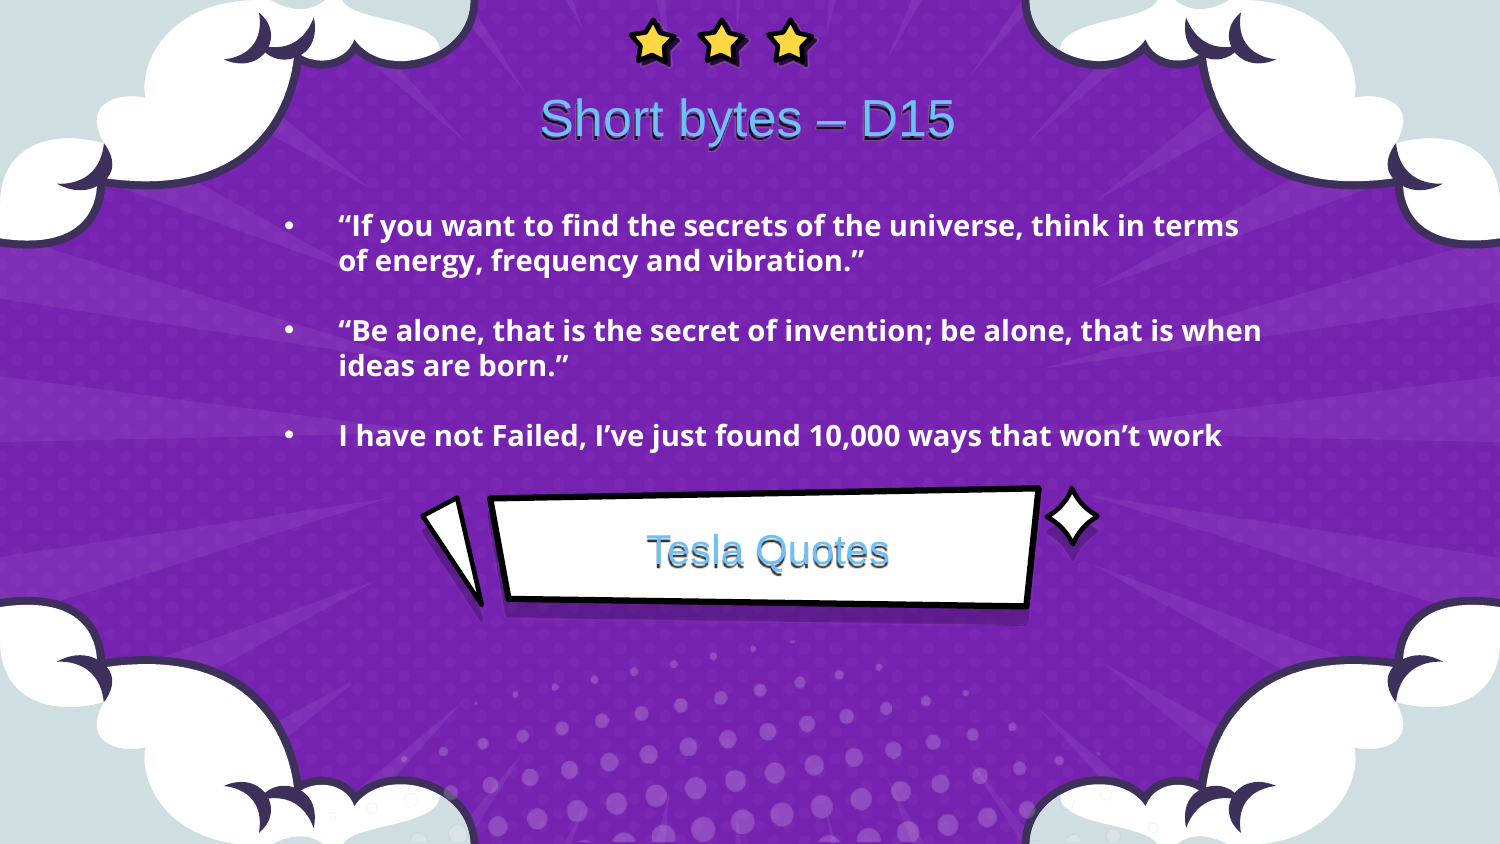

Short bytes – D15
“If you want to find the secrets of the universe, think in terms of energy, frequency and vibration.”

“Be alone, that is the secret of invention; be alone, that is when ideas are born.”

I have not Failed, I’ve just found 10,000 ways that won’t work
# Tesla Quotes